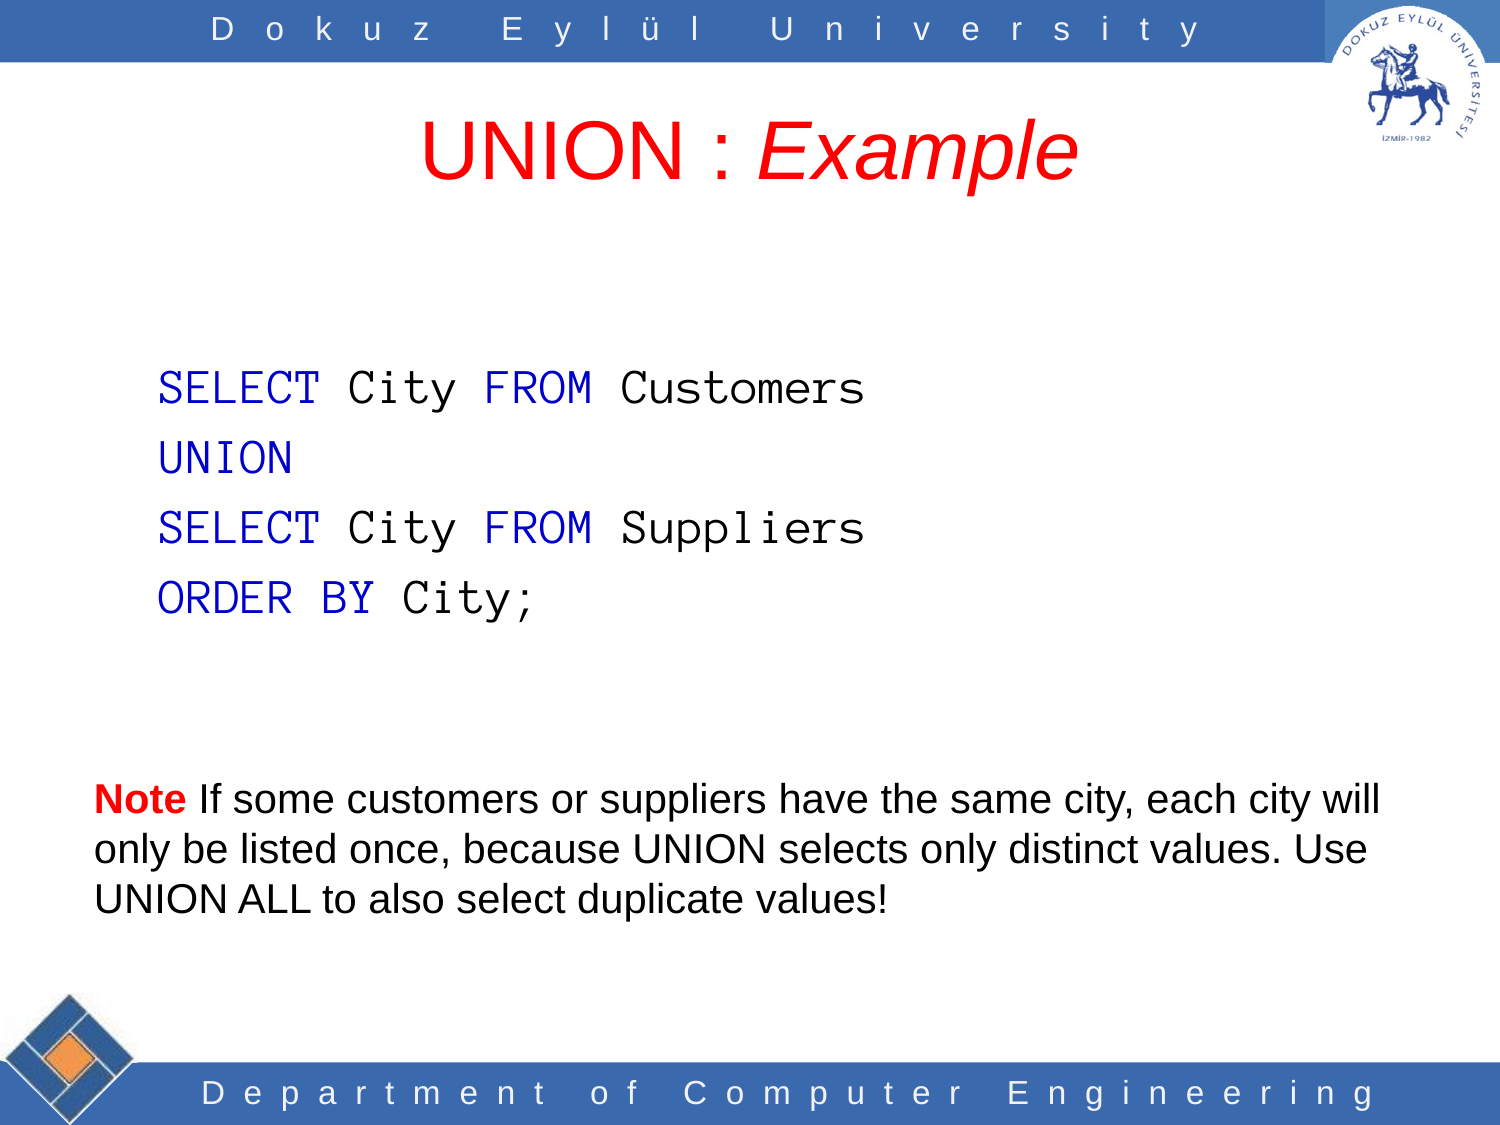

# UNION : Example

SELECT City FROM Customers
UNION
SELECT City FROM Suppliers
ORDER BY City;

Note If some customers or suppliers have the same city, each city will only be listed once, because UNION selects only distinct values. Use UNION ALL to also select duplicate values!